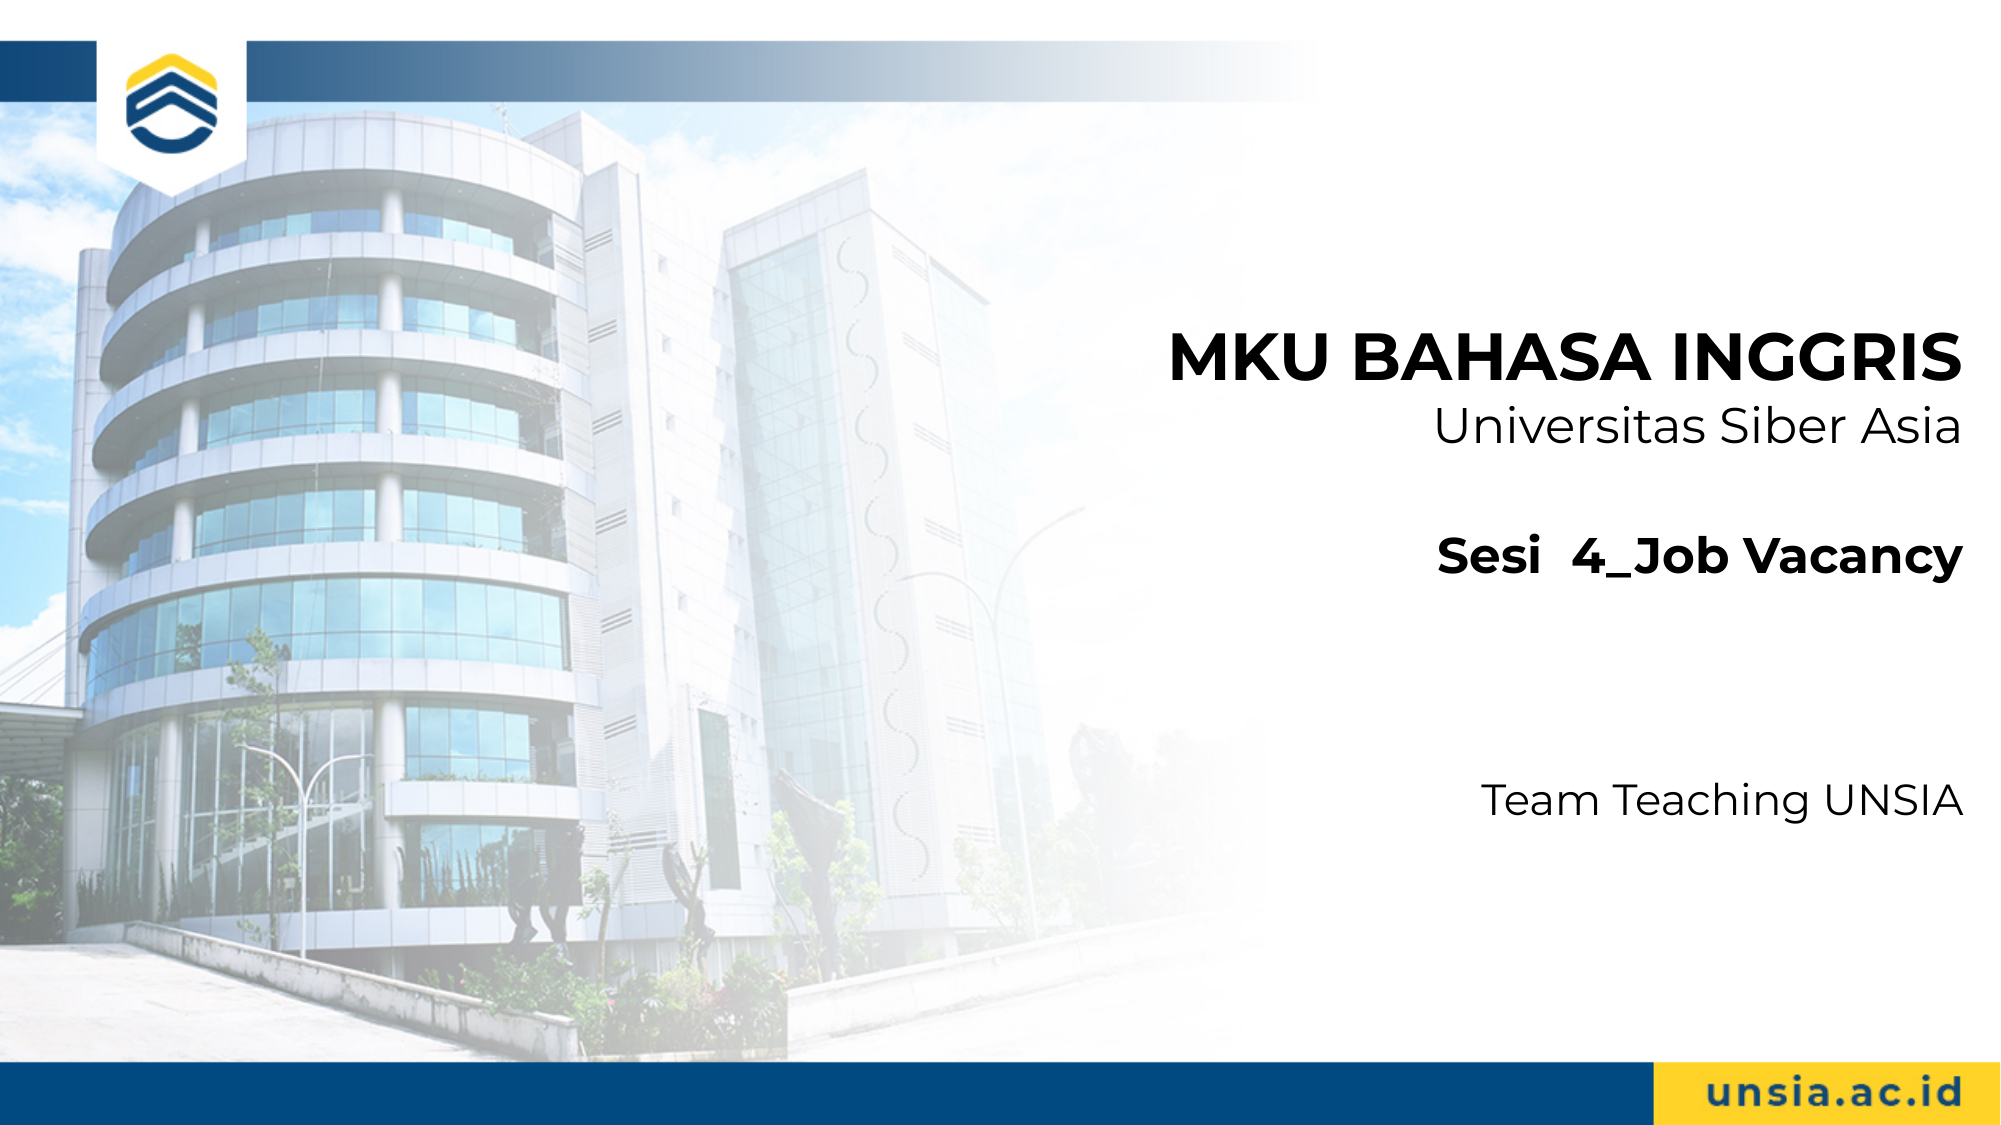

# MKU BAHASA INGGRIS Universitas Siber Asia Sesi  4_Job Vacancy
Team Teaching UNSIA